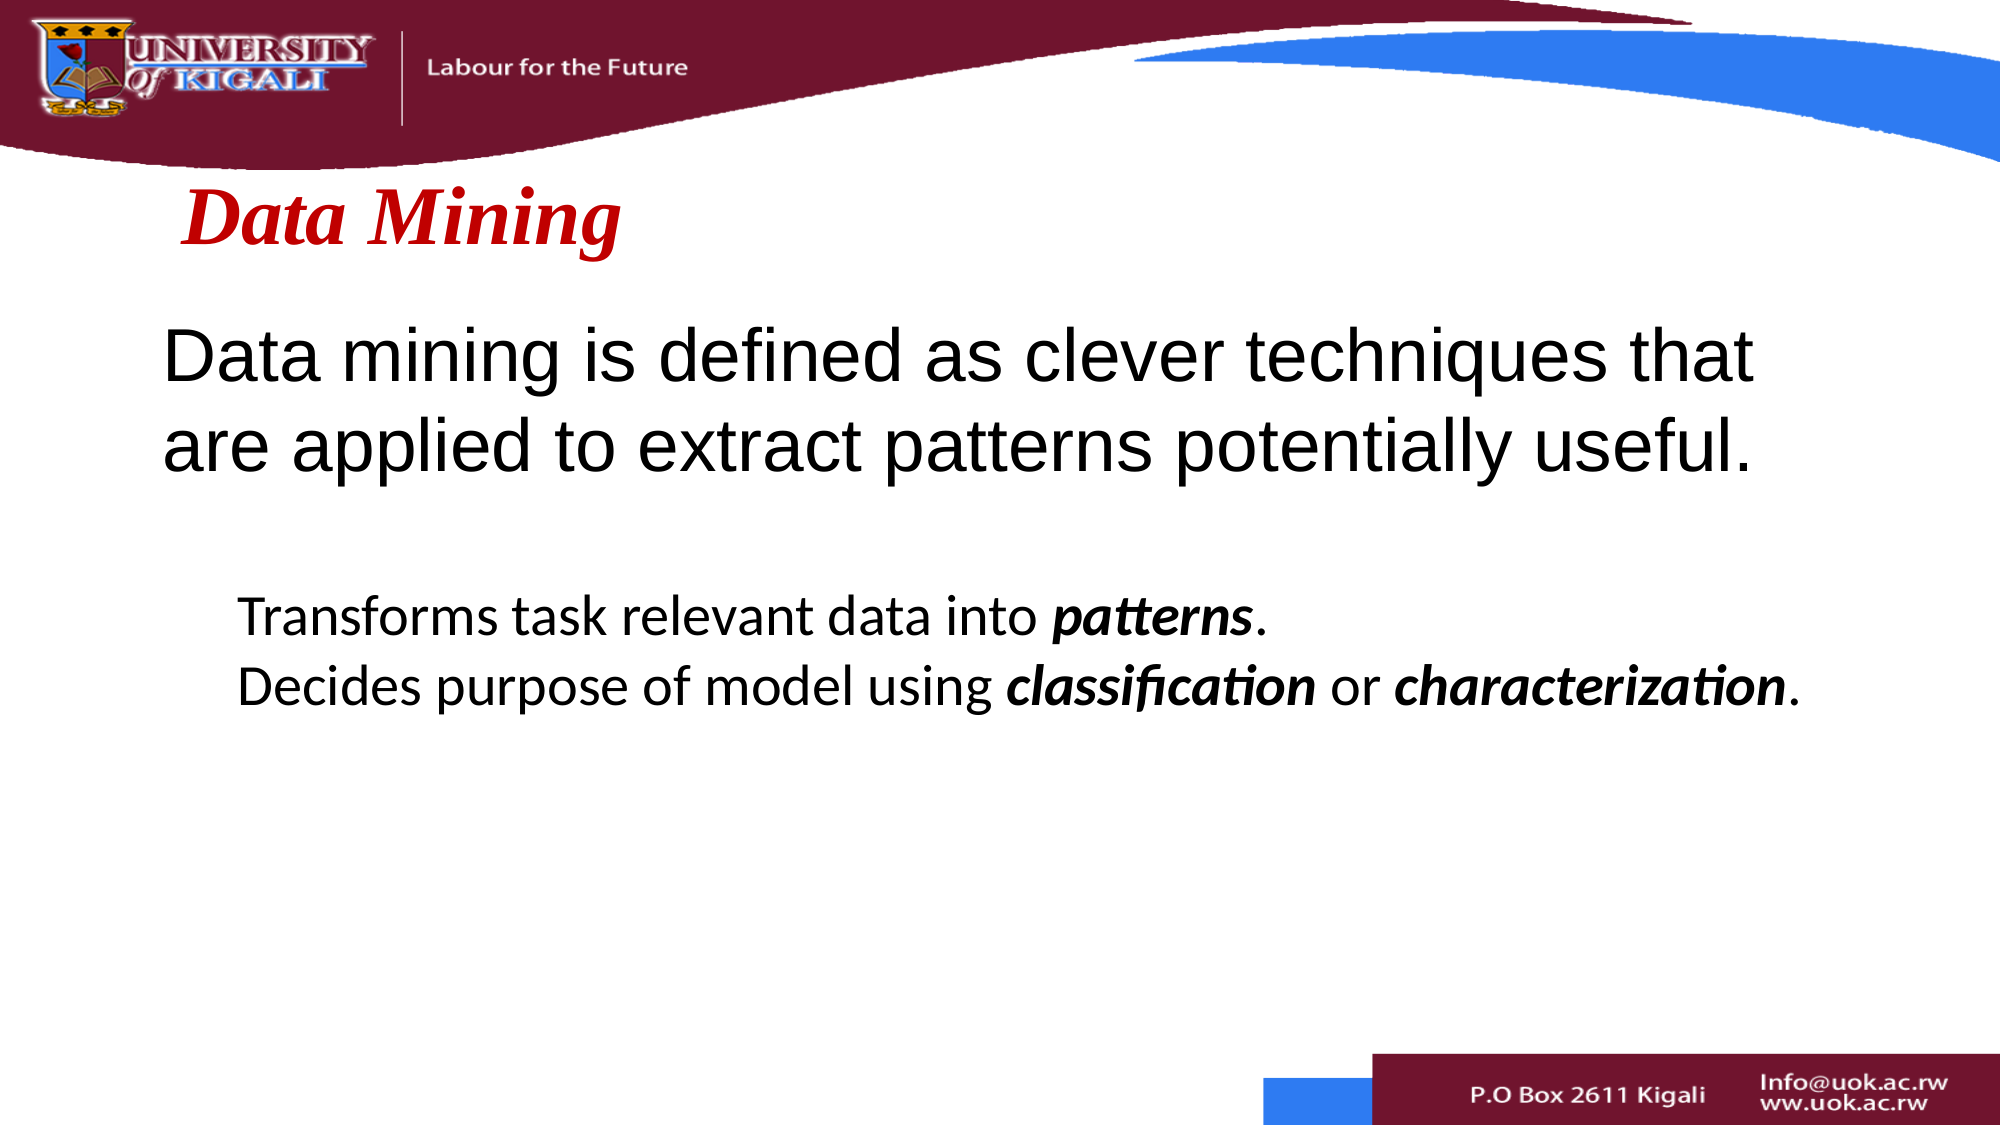

# Data Mining
Data mining is defined as clever techniques that are applied to extract patterns potentially useful.

Transforms task relevant data into patterns.
Decides purpose of model using classification or characterization.